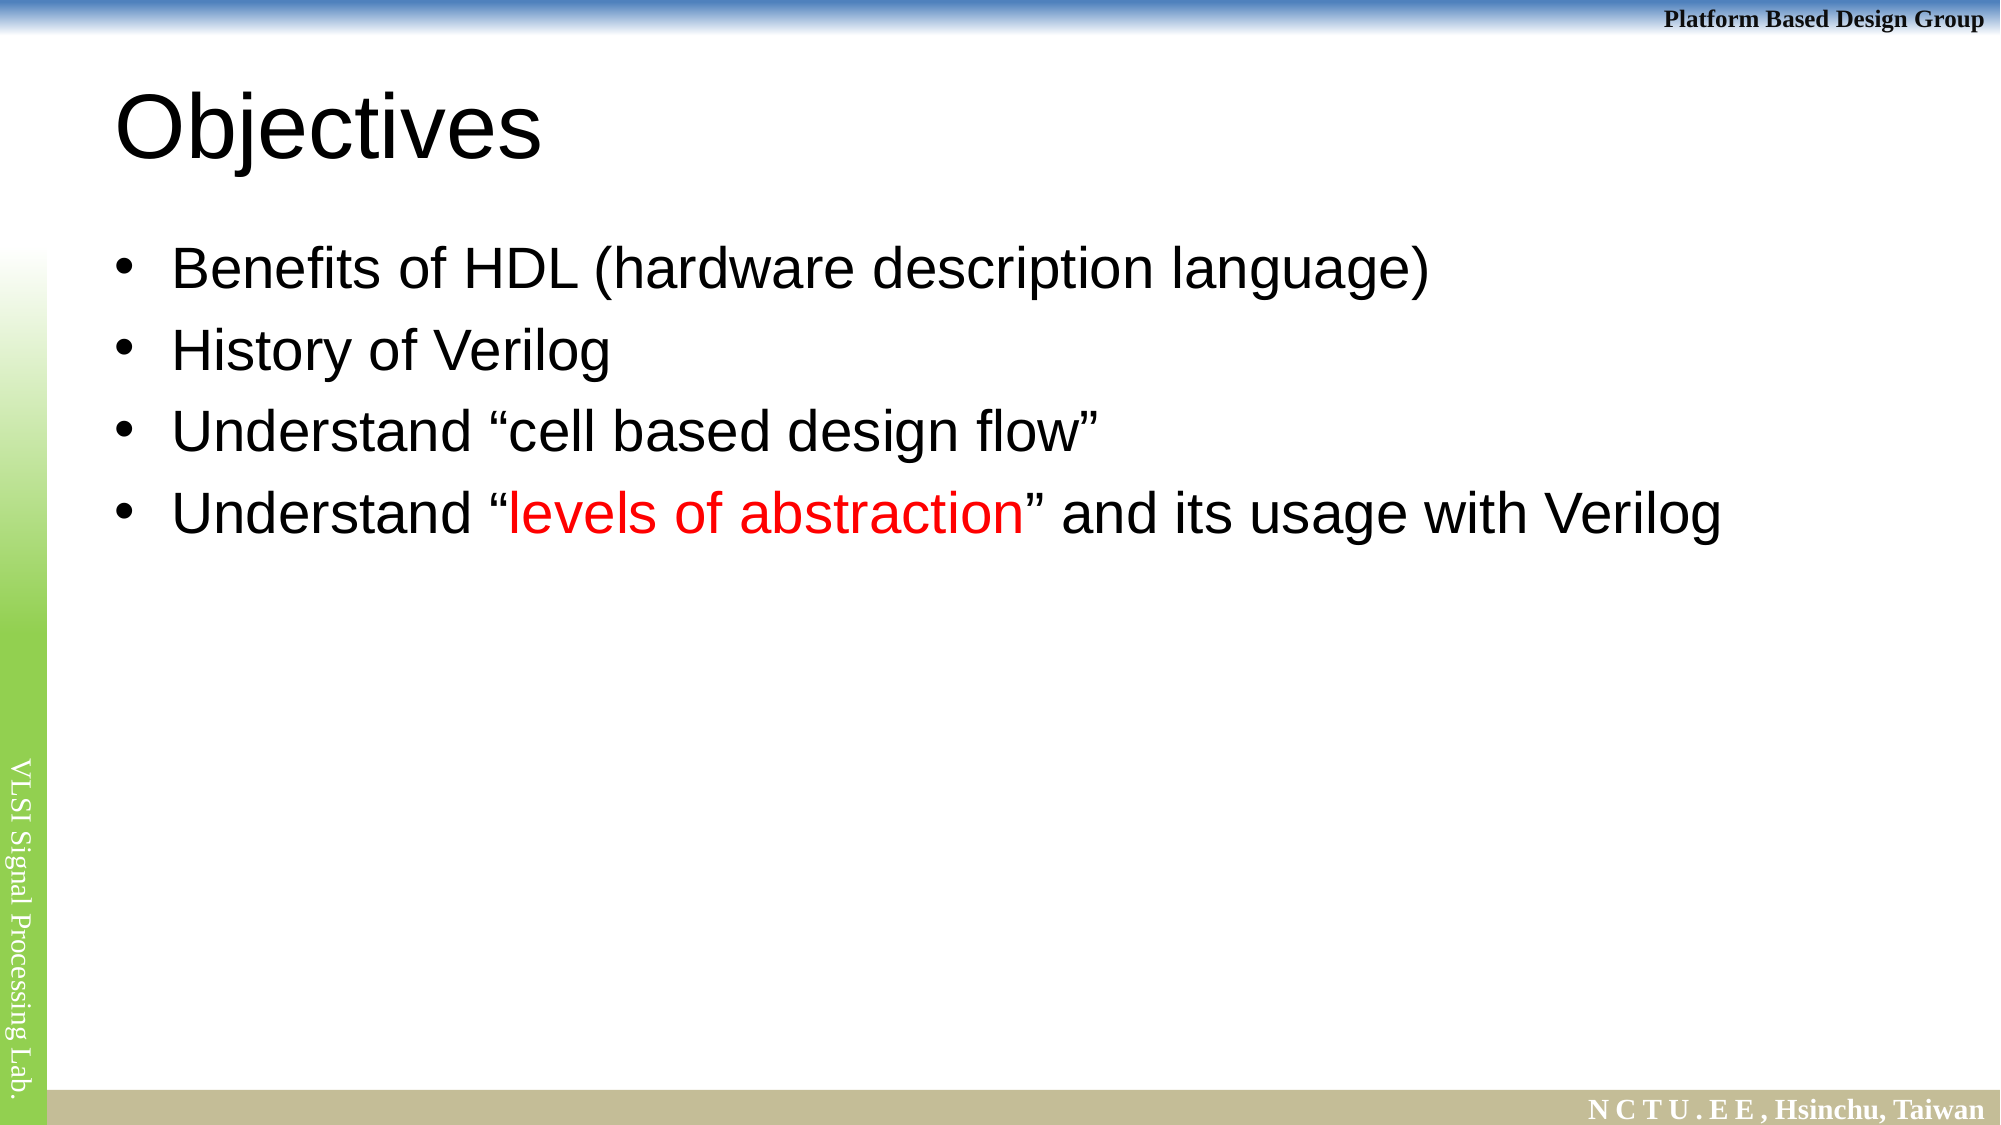

# Objectives
Benefits of HDL (hardware description language)
History of Verilog
Understand “cell based design flow”
Understand “levels of abstraction” and its usage with Verilog